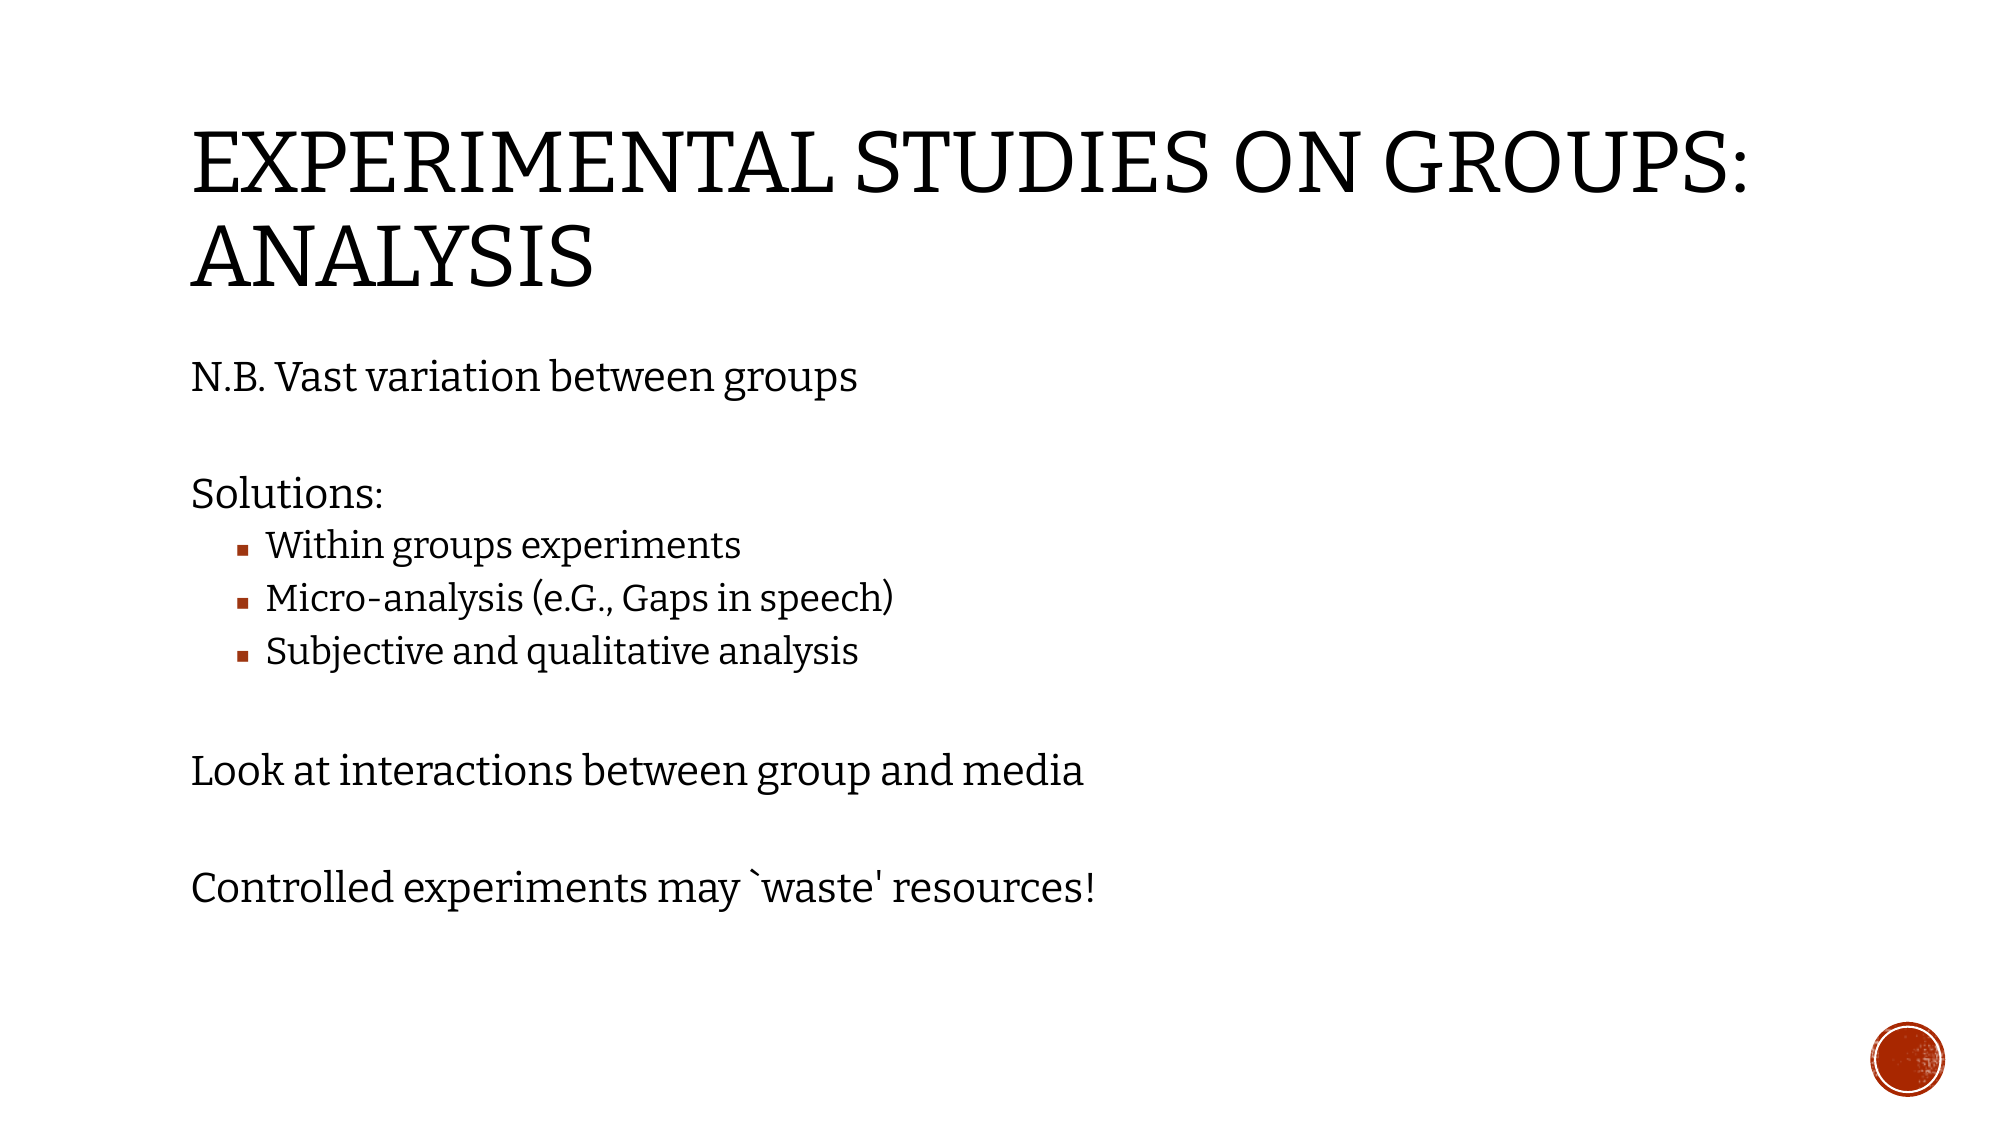

# EXPERIMENTAL STUDIES ON GROUPS: ANALYSIS
N.B. Vast variation between groups

Solutions:
Within groups experiments
Micro-analysis (e.G., Gaps in speech)
Subjective and qualitative analysis

Look at interactions between group and media

Controlled experiments may `waste' resources!